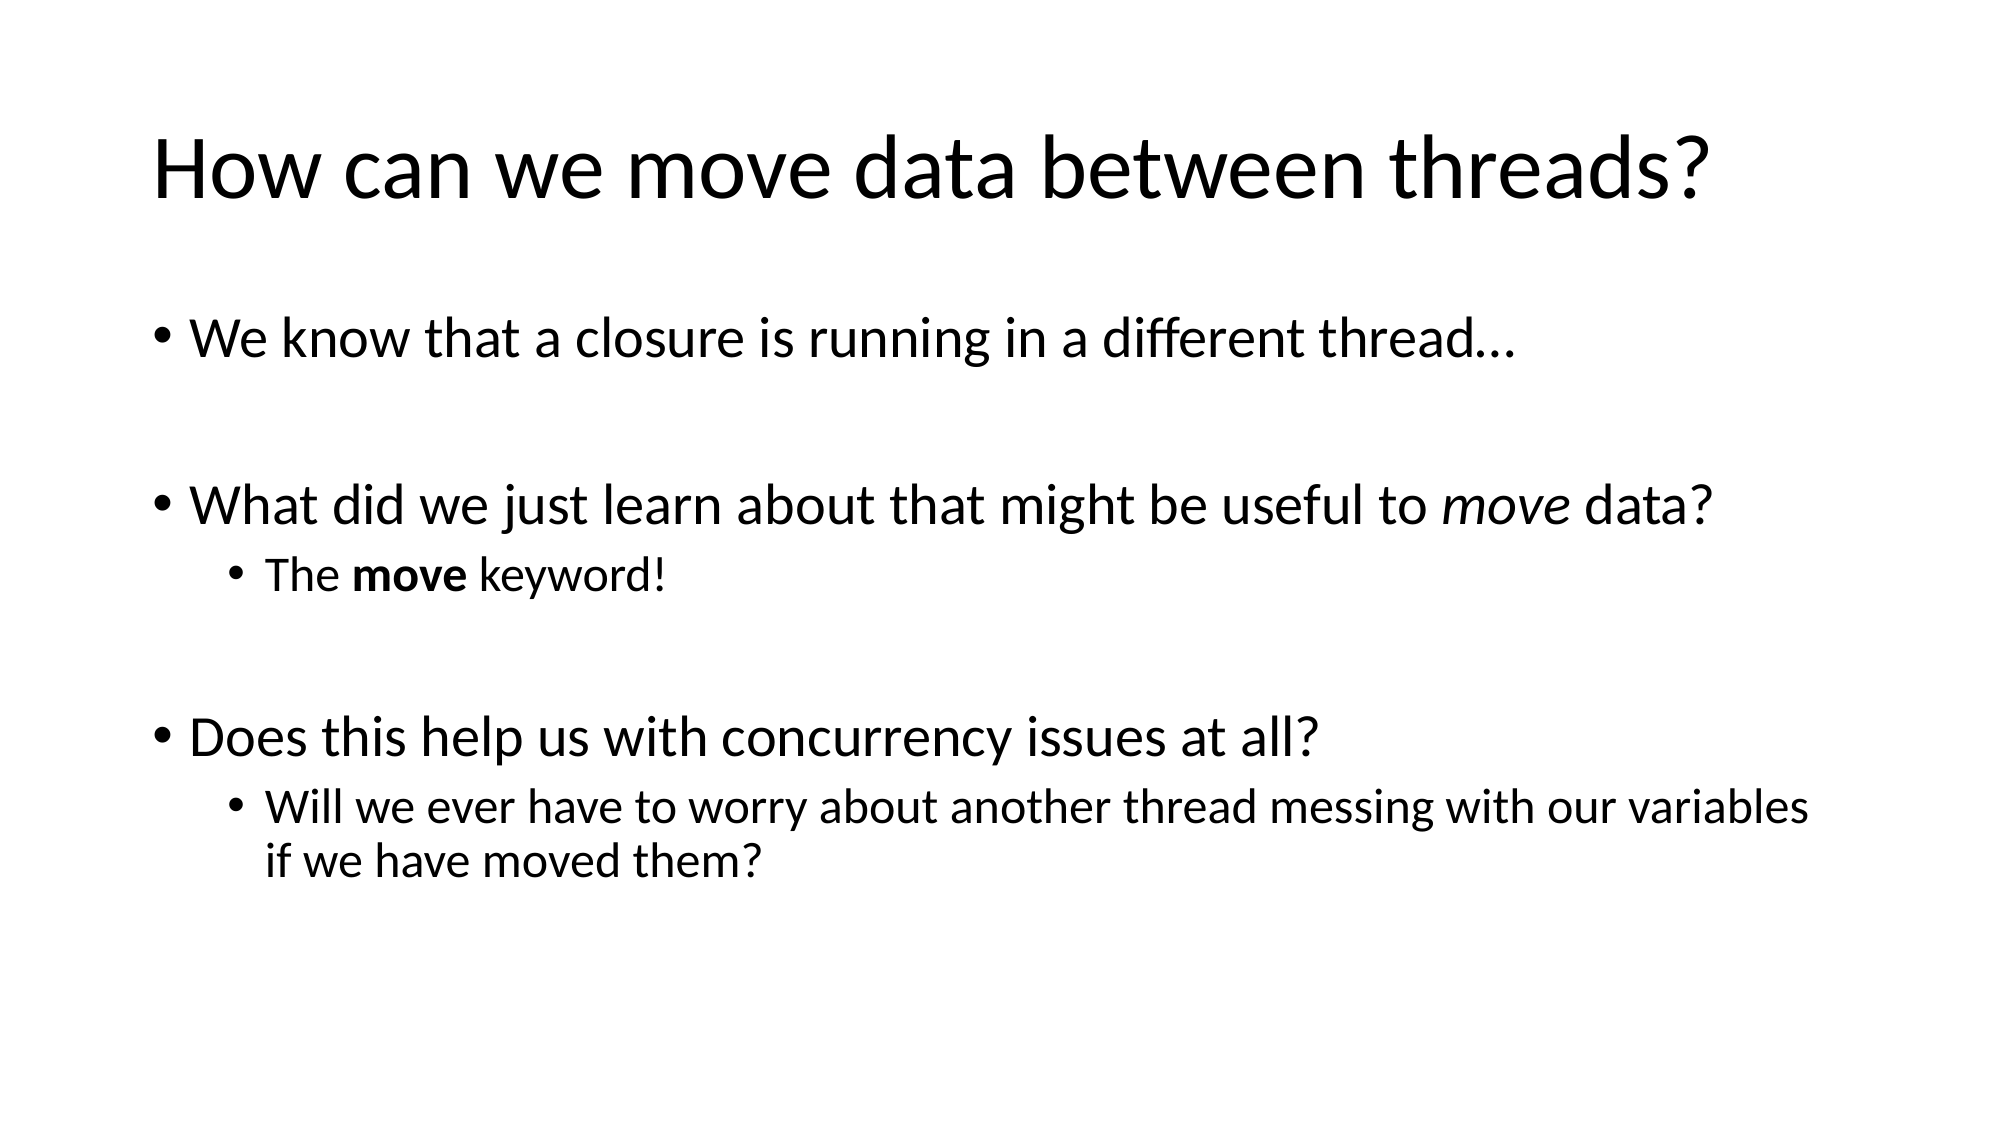

# How can we move data between threads?
We know that a closure is running in a different thread…

What did we just learn about that might be useful to move data?
The move keyword!

Does this help us with concurrency issues at all?
Will we ever have to worry about another thread messing with our variables if we have moved them?